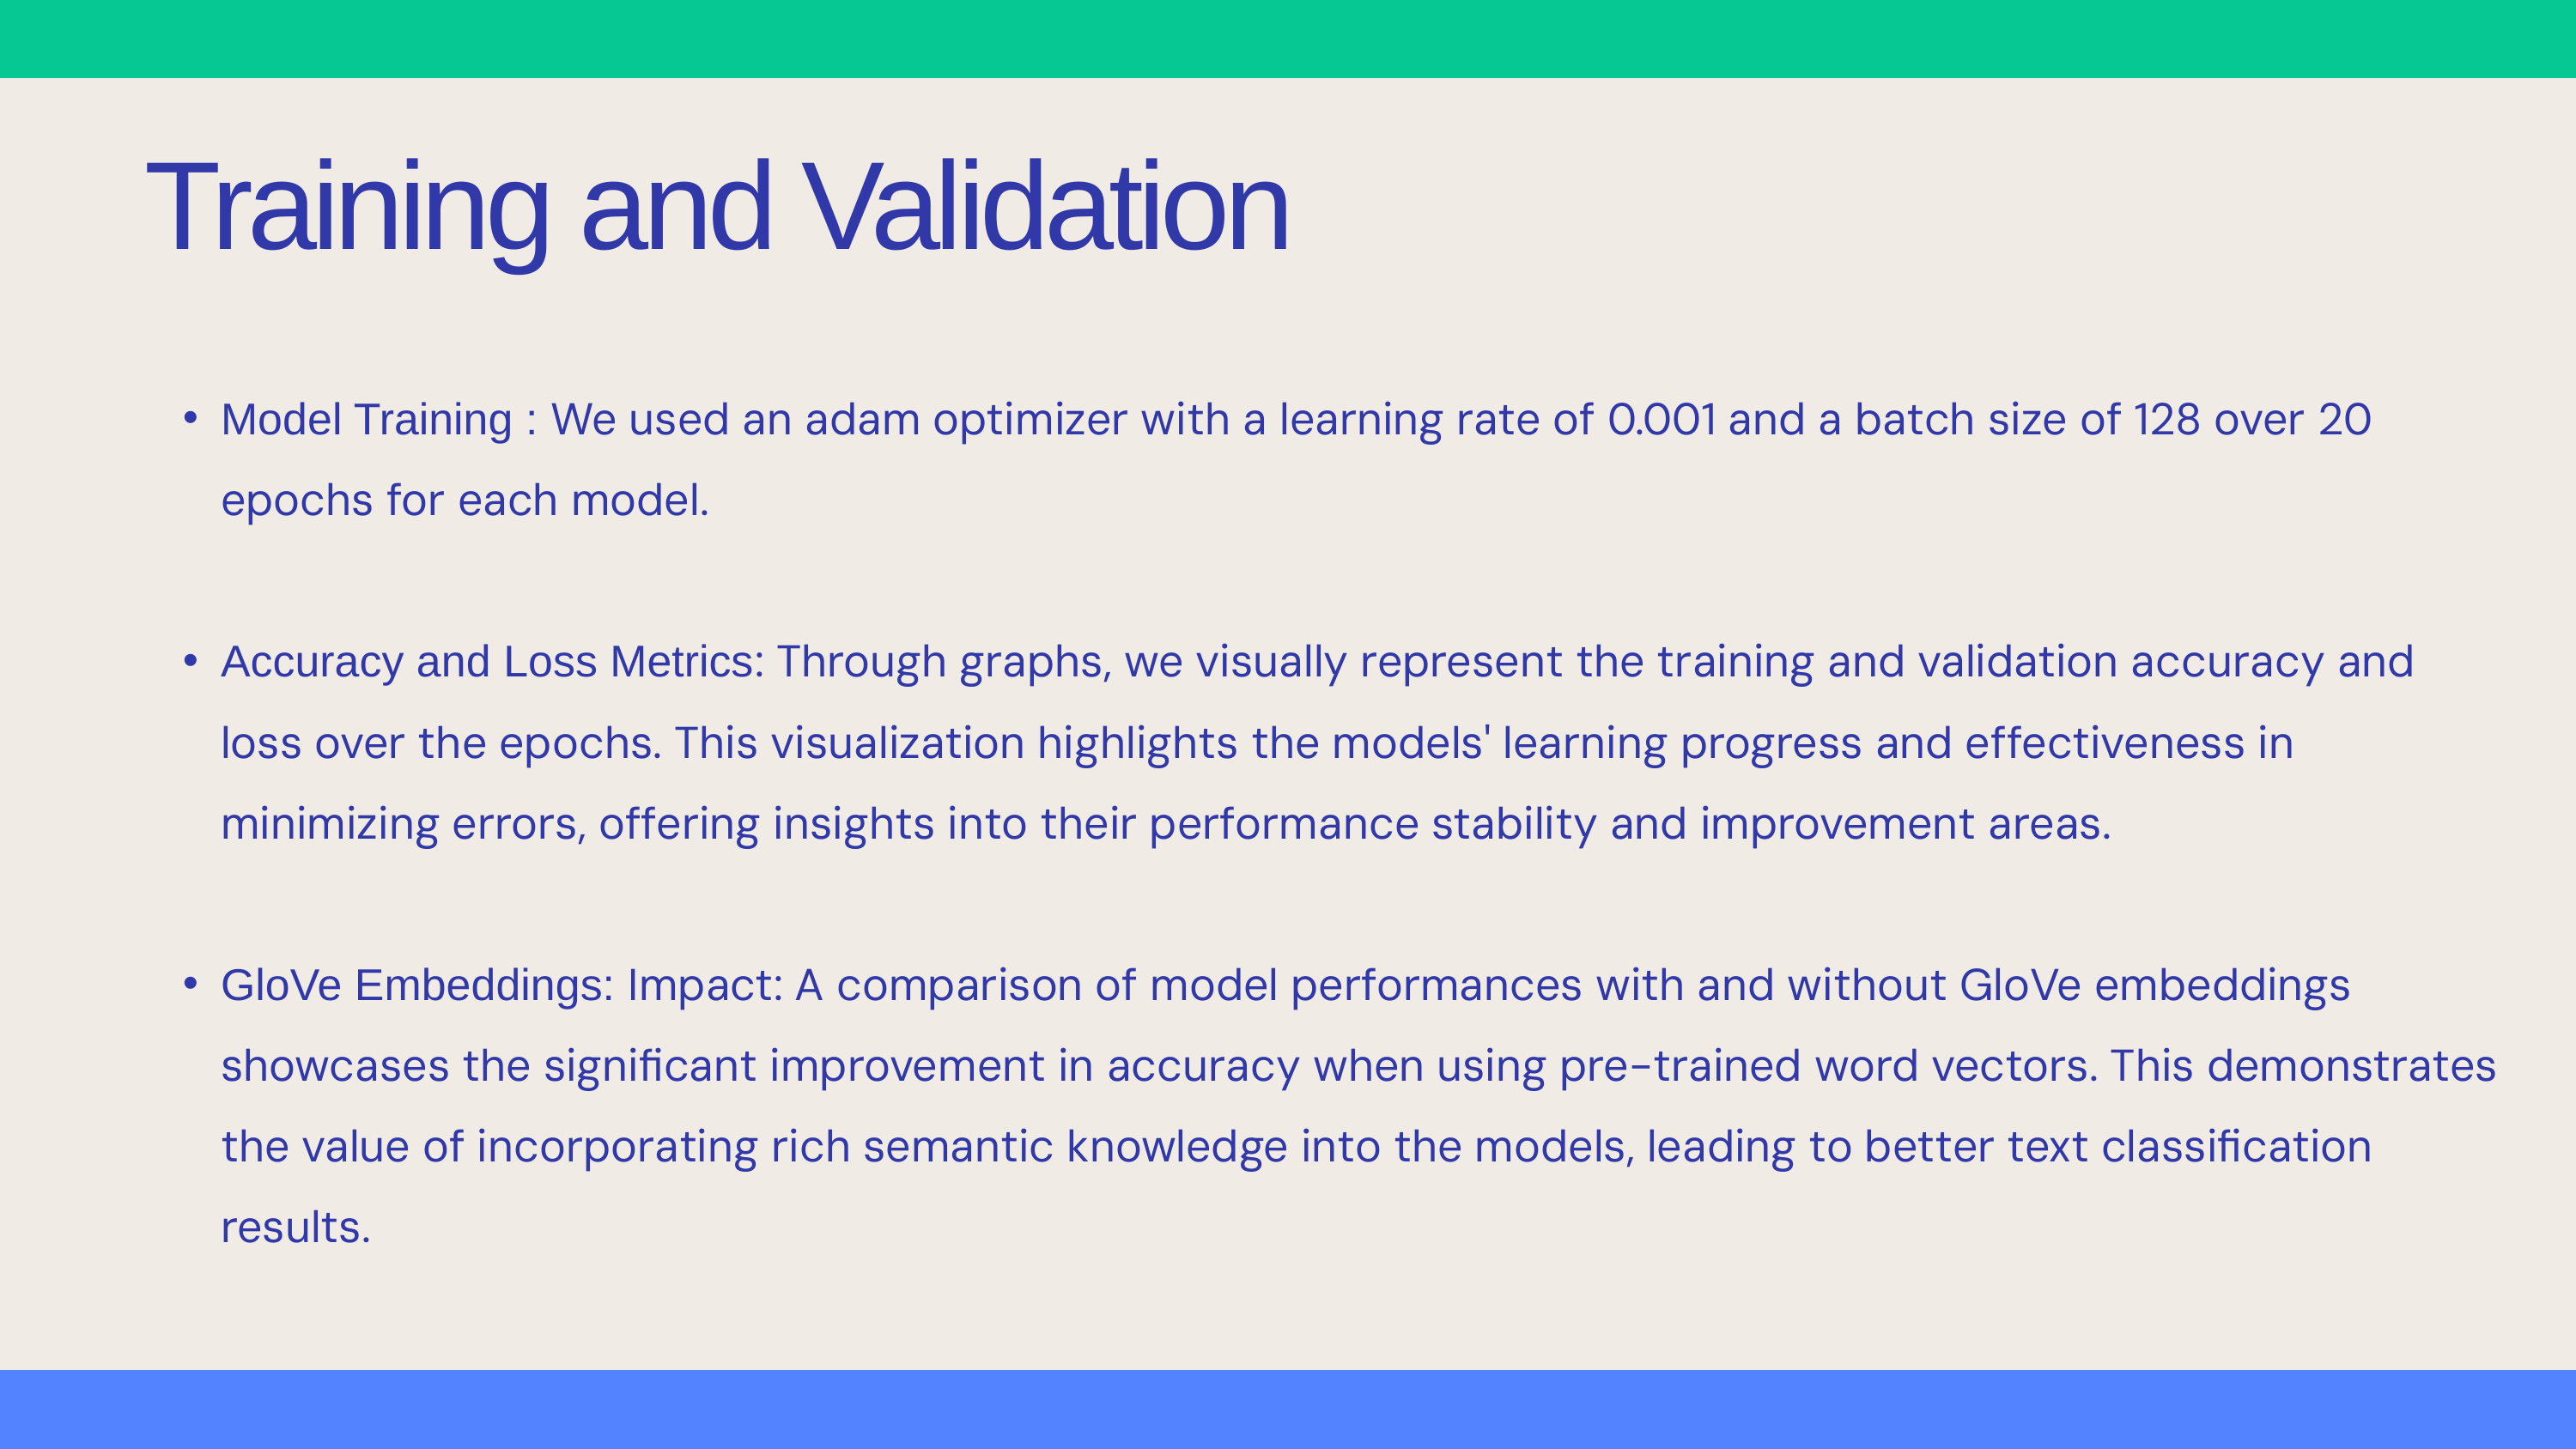

Training and Validation
Model Training : We used an adam optimizer with a learning rate of 0.001 and a batch size of 128 over 20 epochs for each model.

Accuracy and Loss Metrics: Through graphs, we visually represent the training and validation accuracy and loss over the epochs. This visualization highlights the models' learning progress and effectiveness in minimizing errors, offering insights into their performance stability and improvement areas.

GloVe Embeddings: Impact: A comparison of model performances with and without GloVe embeddings showcases the significant improvement in accuracy when using pre-trained word vectors. This demonstrates the value of incorporating rich semantic knowledge into the models, leading to better text classification results.